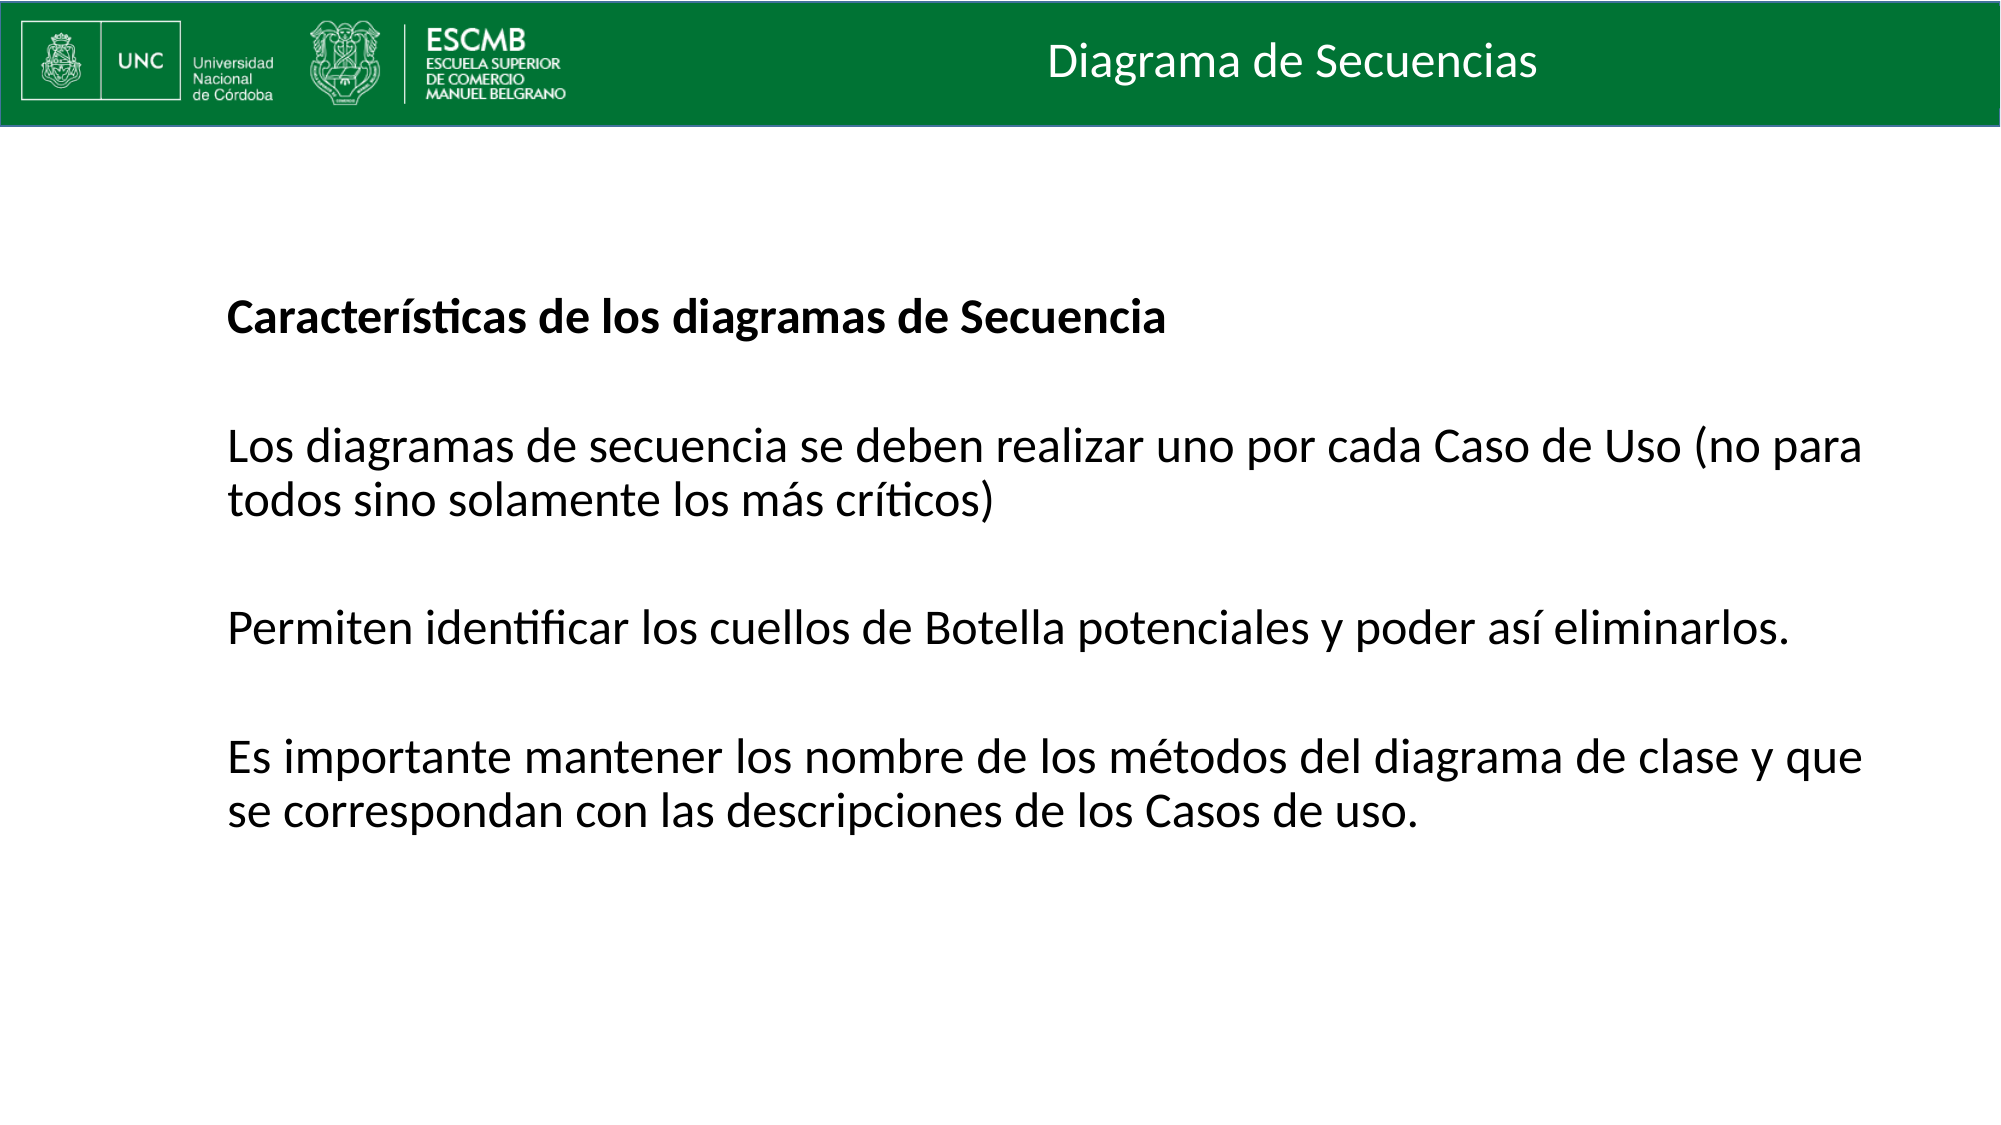

Diagrama de Secuencias
Características de los diagramas de Secuencia

Los diagramas de secuencia se deben realizar uno por cada Caso de Uso (no para todos sino solamente los más críticos)

Permiten identificar los cuellos de Botella potenciales y poder así eliminarlos.

Es importante mantener los nombre de los métodos del diagrama de clase y que se correspondan con las descripciones de los Casos de uso.